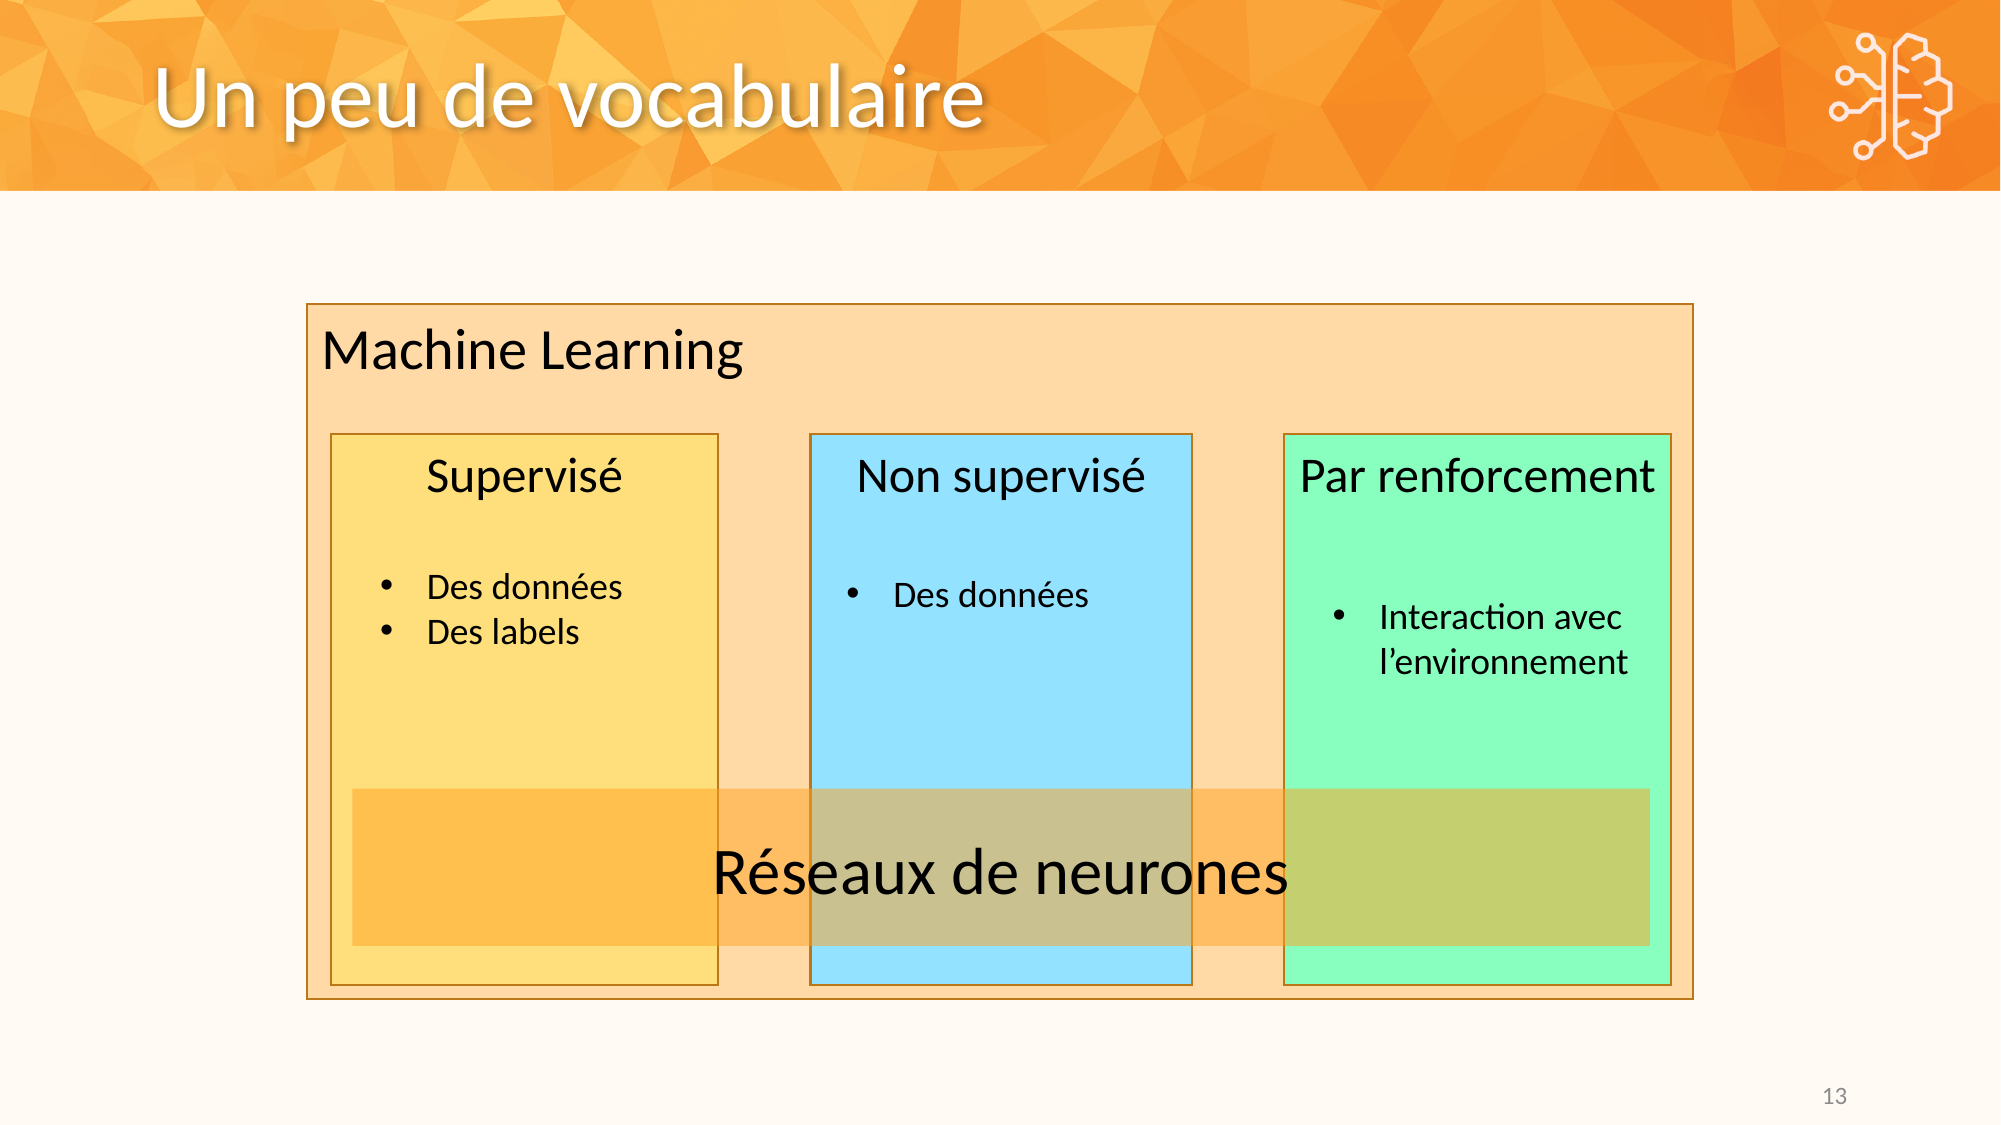

# Un peu de vocabulaire

Machine Learning

Supervisé
Non supervisé
Par renforcement
Réseaux de neurones
Des données
Des labels
Des données
Interaction avec l’environnement
13